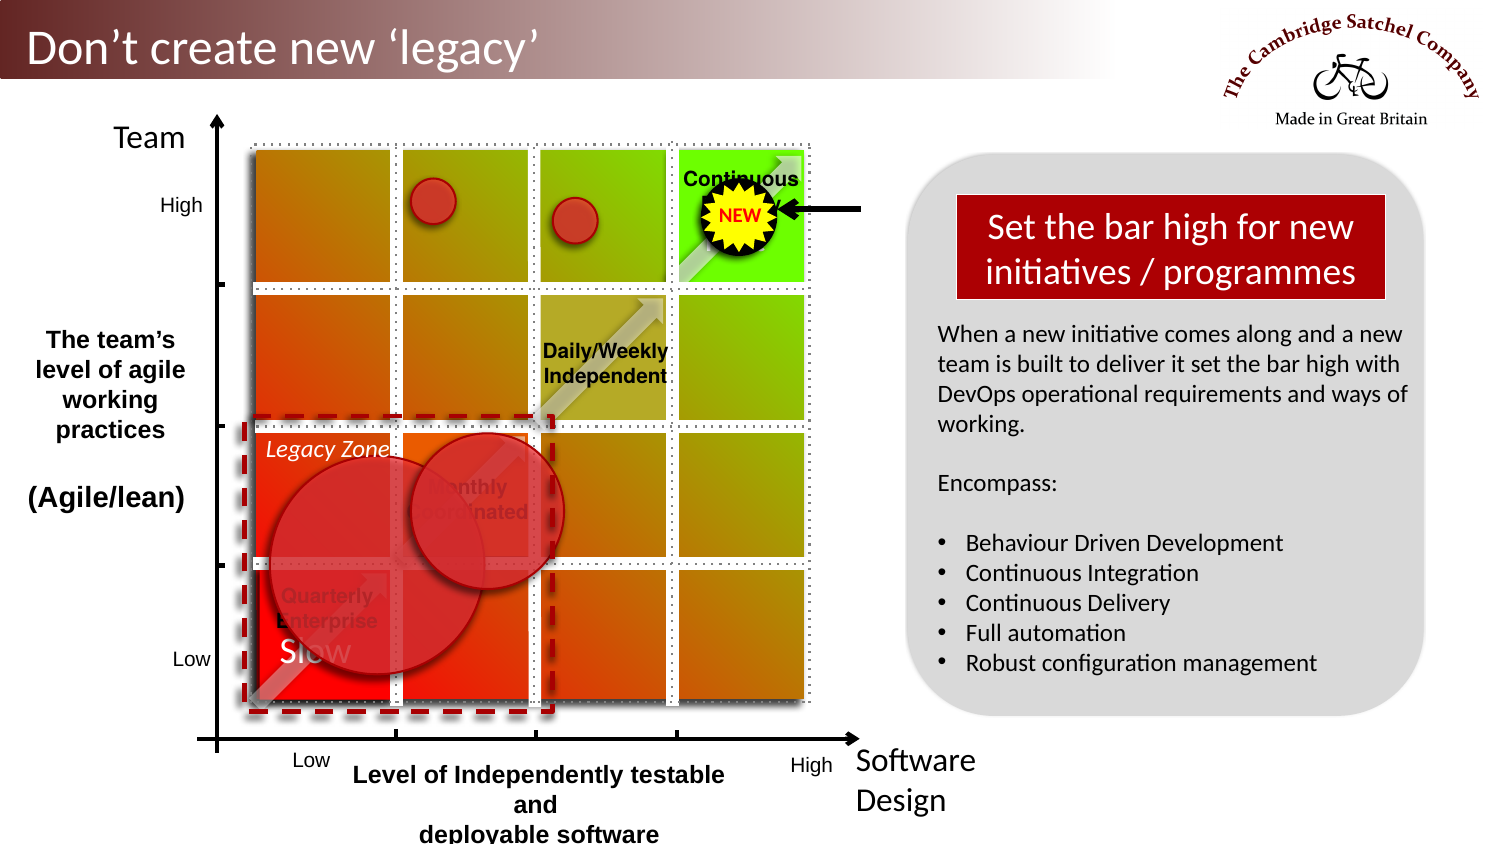

Don’t create new ‘legacy’

NEW

Set the bar high for new initiatives / programmes

When a new initiative comes along and a new team is built to deliver it set the bar high with DevOps operational requirements and ways of working.

Encompass:

Behaviour Driven Development
Continuous Integration
Continuous Delivery
Full automation
Robust configuration management

Legacy Zone